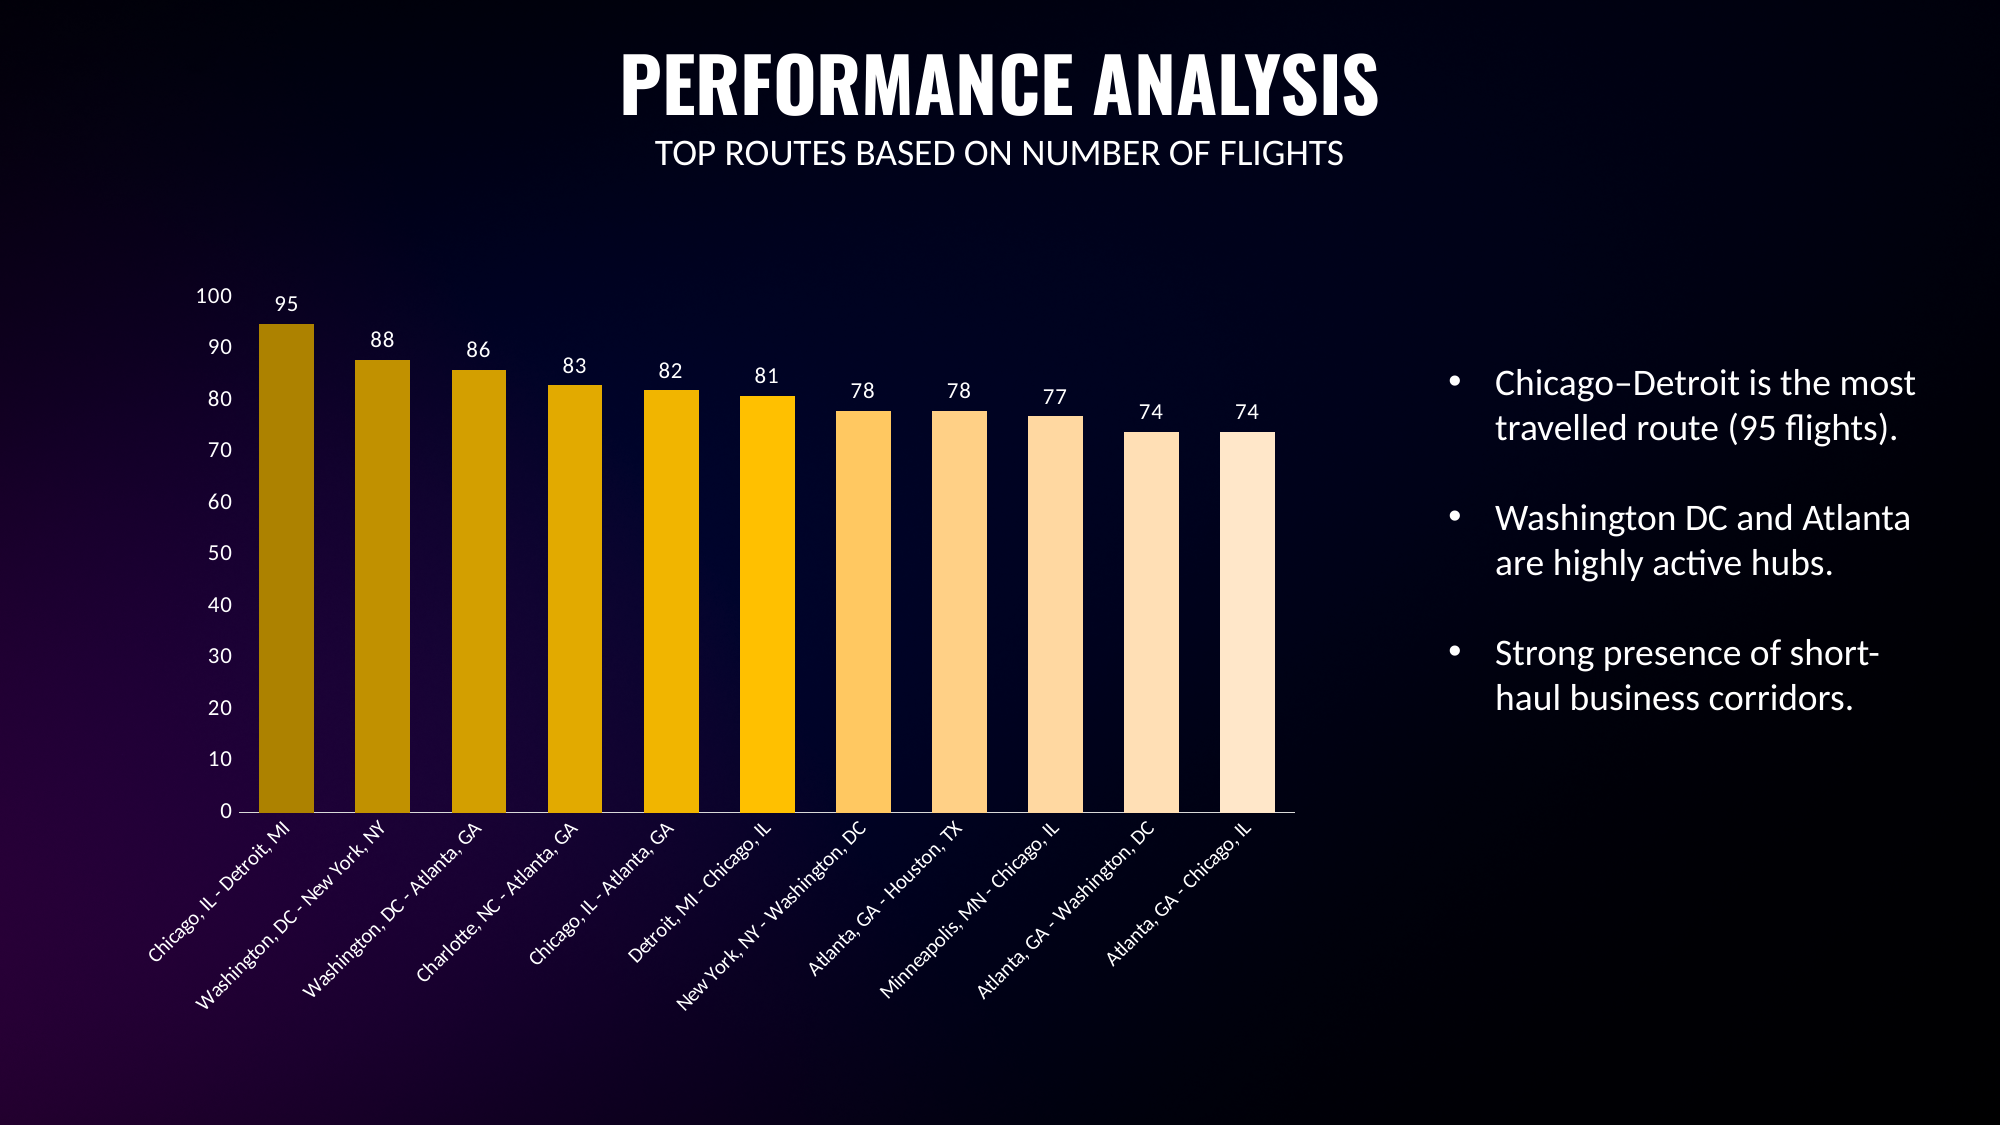

PERFORMANCE ANALYSIS
TOP ROUTES BASED ON NUMBER OF FLIGHTS

### Chart

| Category | Total |
|---|---|
| Chicago, IL - Detroit, MI | 95.0 |
| Washington, DC - New York, NY | 88.0 |
| Washington, DC - Atlanta, GA | 86.0 |
| Charlotte, NC - Atlanta, GA | 83.0 |
| Chicago, IL - Atlanta, GA | 82.0 |
| Detroit, MI - Chicago, IL | 81.0 |
| New York, NY - Washington, DC | 78.0 |
| Atlanta, GA - Houston, TX | 78.0 |
| Minneapolis, MN - Chicago, IL | 77.0 |
| Atlanta, GA - Washington, DC | 74.0 |
| Atlanta, GA - Chicago, IL | 74.0 |

Chicago–Detroit is the most travelled route (95 flights).

Washington DC and Atlanta are highly active hubs.

Strong presence of short-haul business corridors.